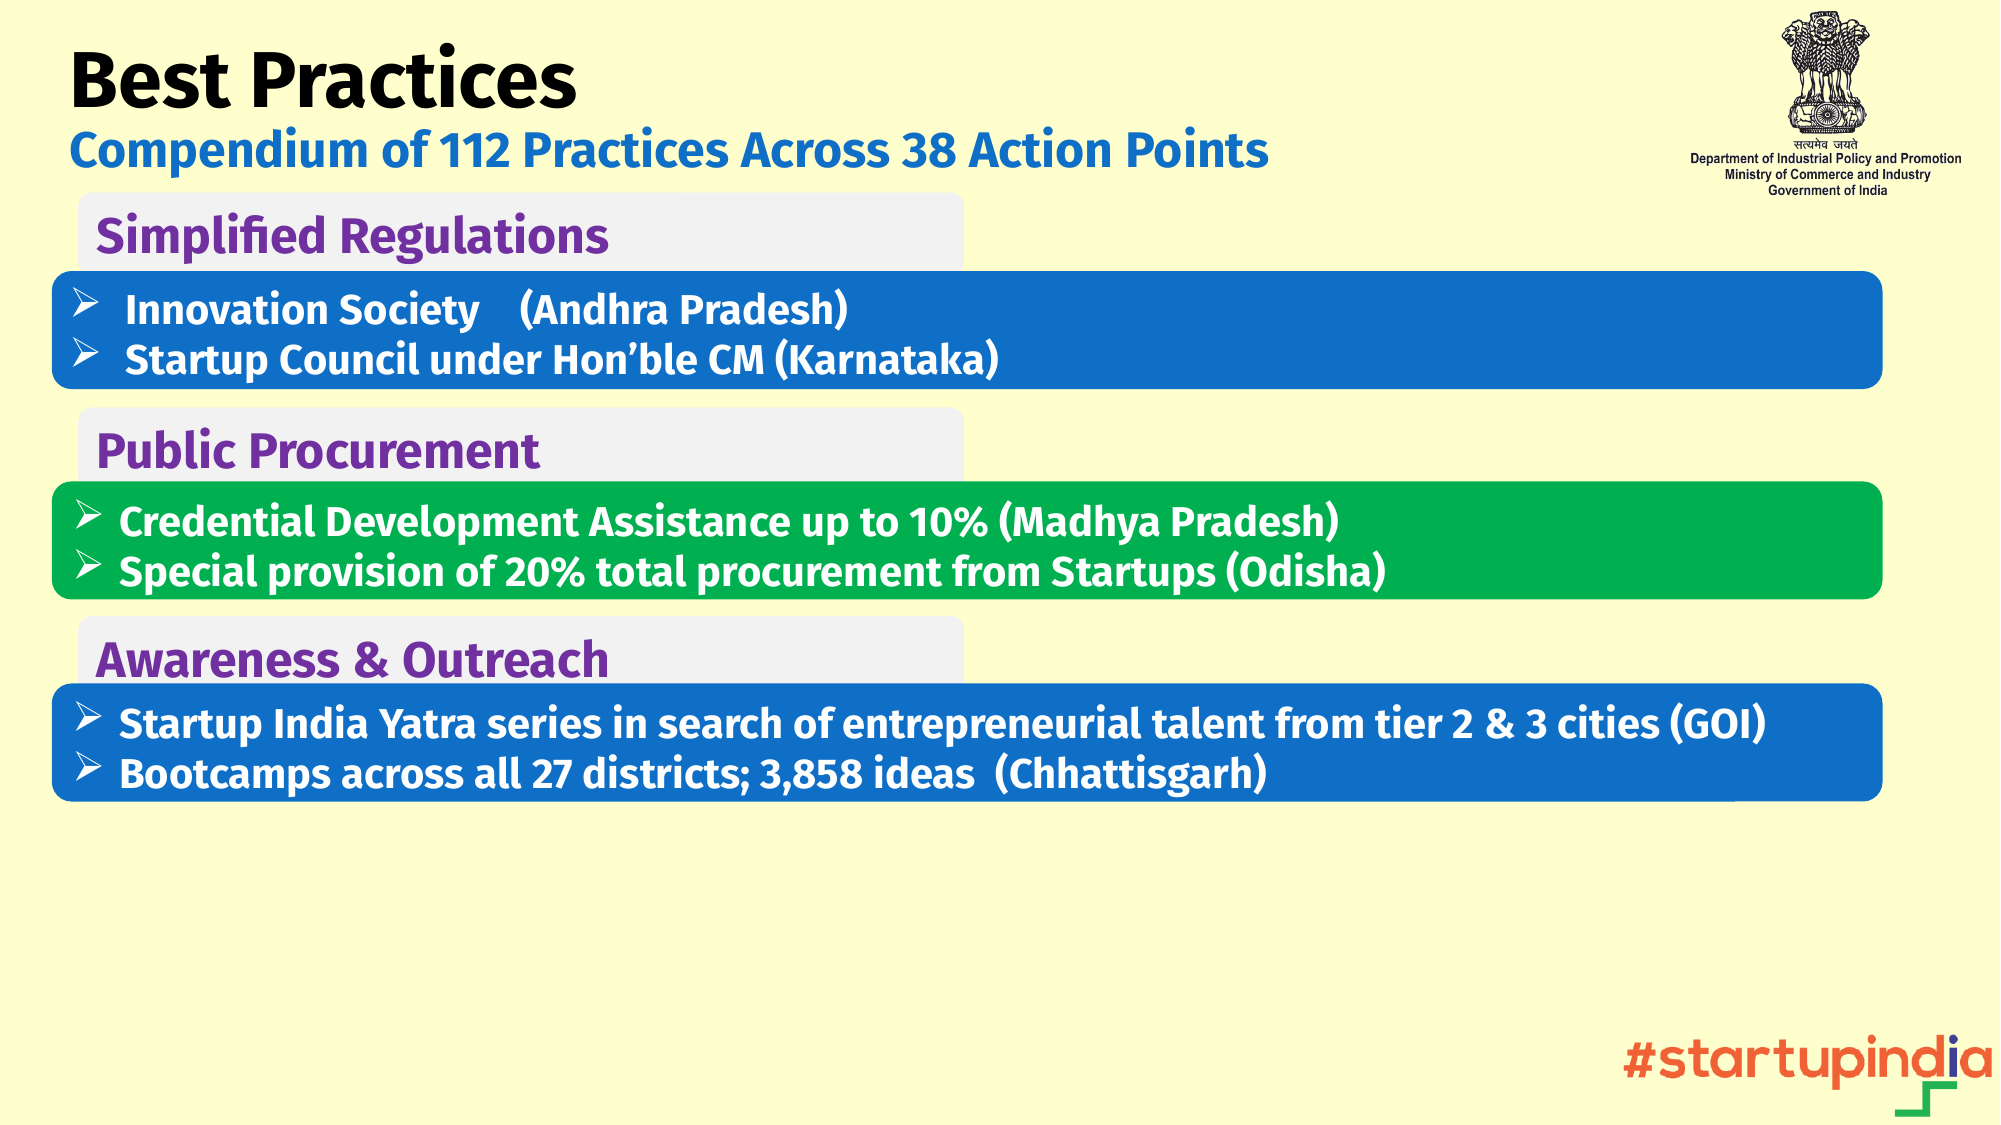

Best Practices
Compendium of 112 Practices Across 38 Action Points
Simplified Regulations
Innovation Society    (Andhra Pradesh)
Startup Council under Hon’ble CM (Karnataka)
Public Procurement
Credential Development Assistance up to 10% (Madhya Pradesh)
Special provision of 20% total procurement from Startups (Odisha)

Awareness & Outreach
Startup India Yatra series in search of entrepreneurial talent from tier 2 & 3 cities (GOI)
Bootcamps across all 27 districts; 3,858 ideas  (Chhattisgarh)